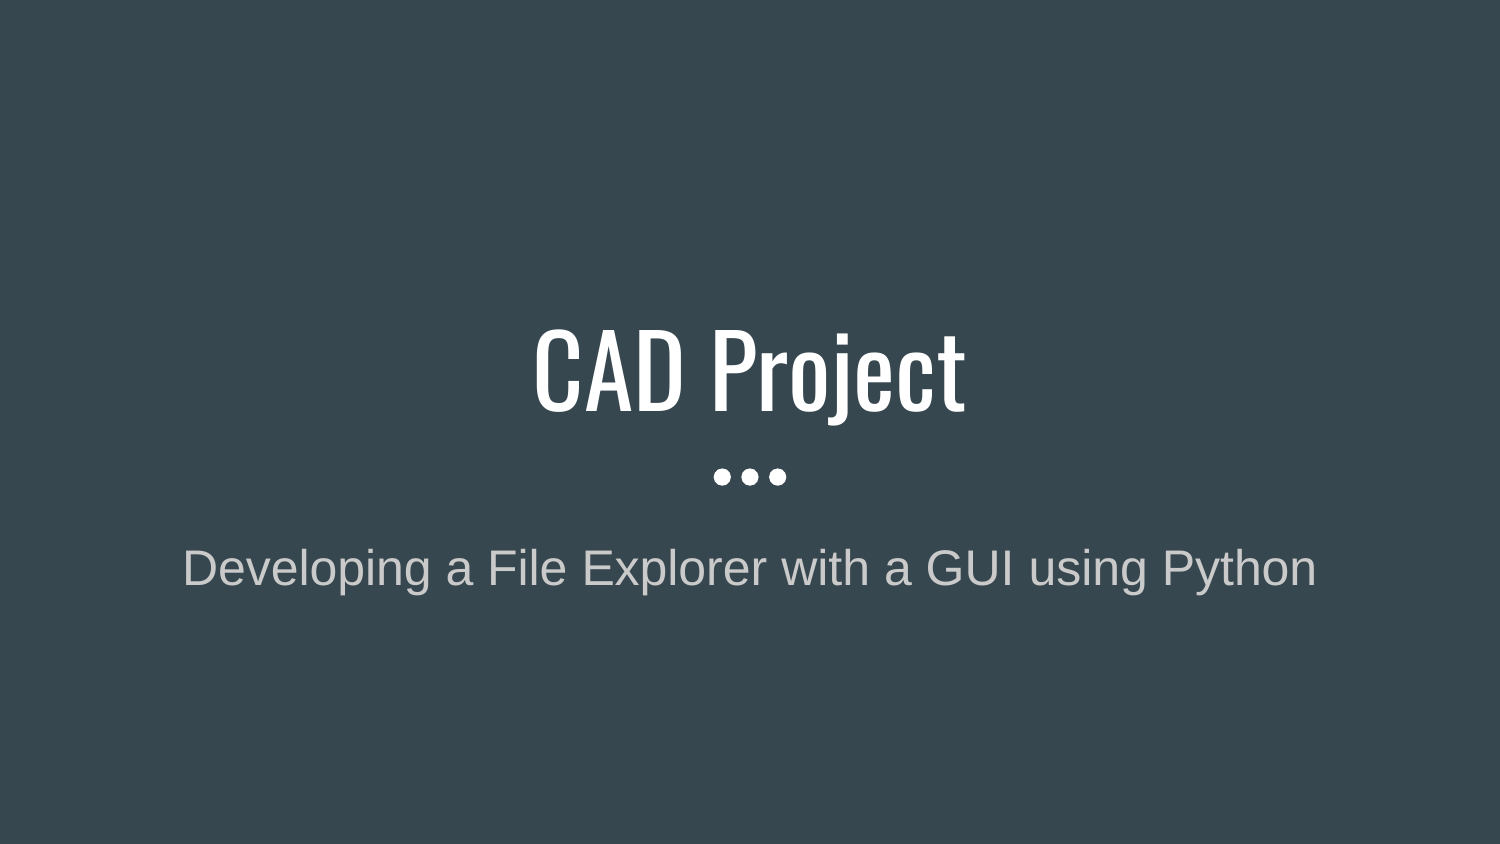

# CAD Project
Developing a File Explorer with a GUI using Python